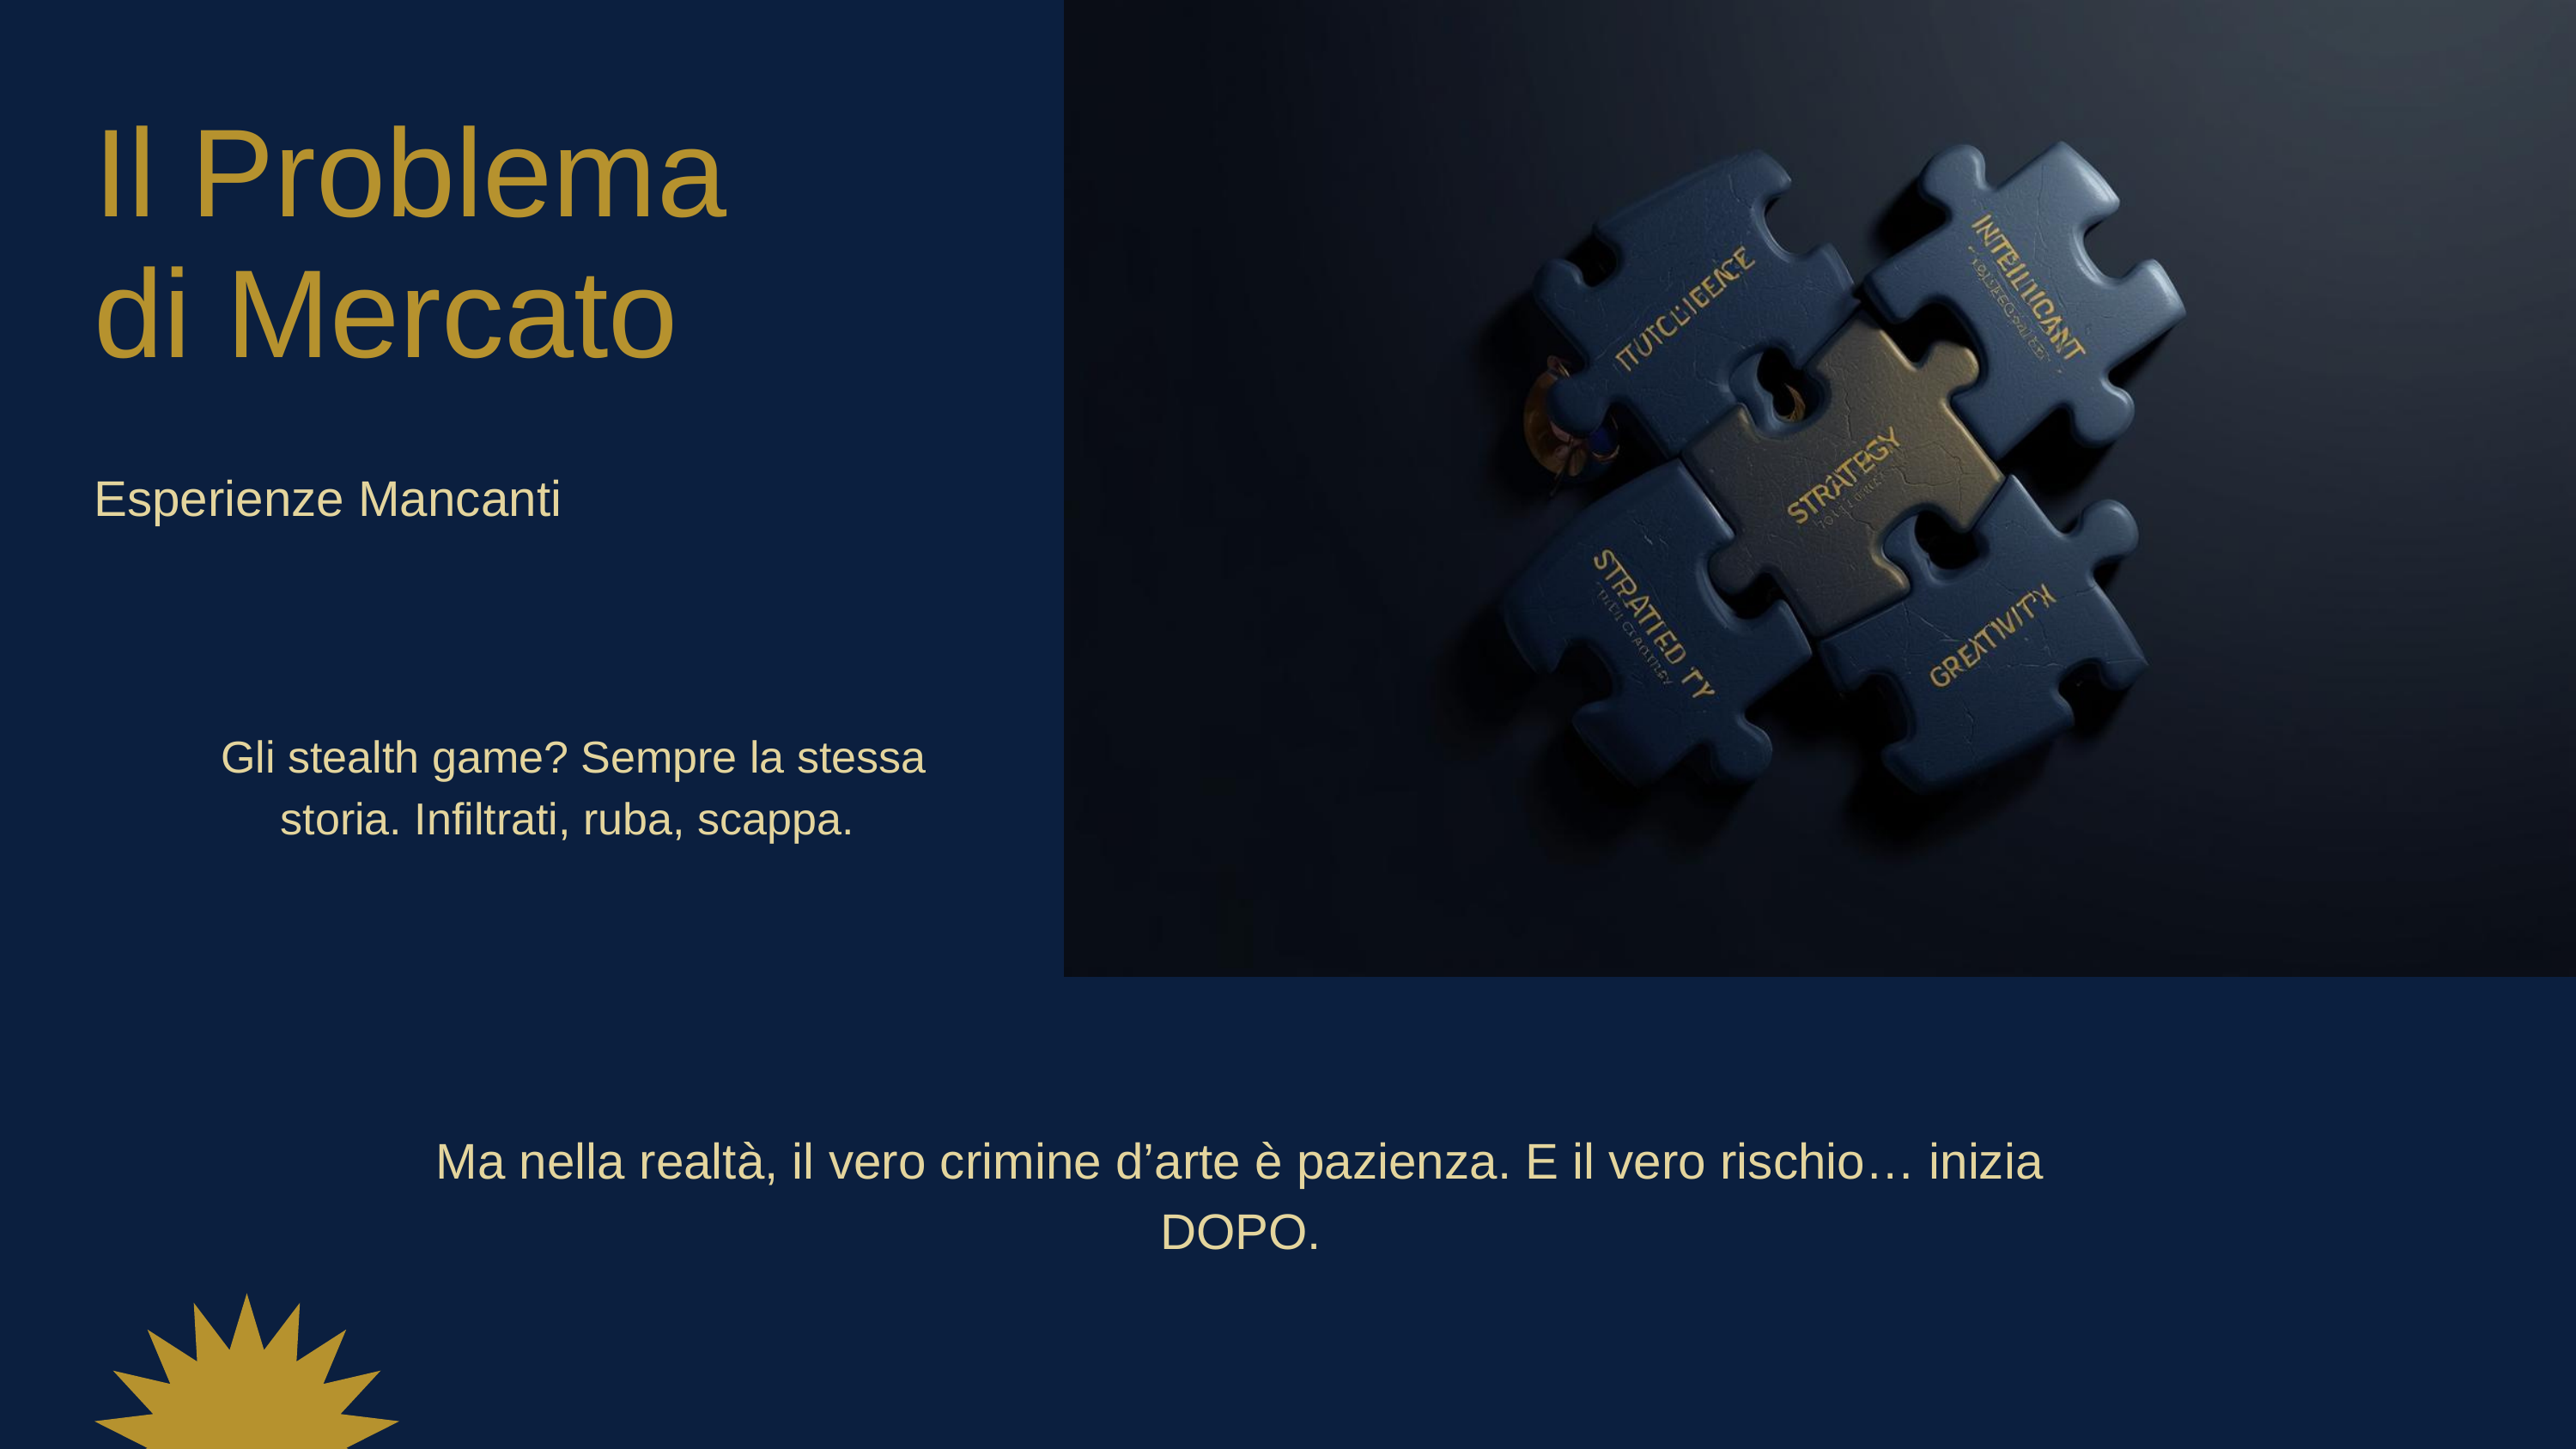

Il Problema di Mercato
Esperienze Mancanti

Gli stealth game? Sempre la stessa storia. Infiltrati, ruba, scappa.
Ma nella realtà, il vero crimine d’arte è pazienza. E il vero rischio… inizia DOPO.